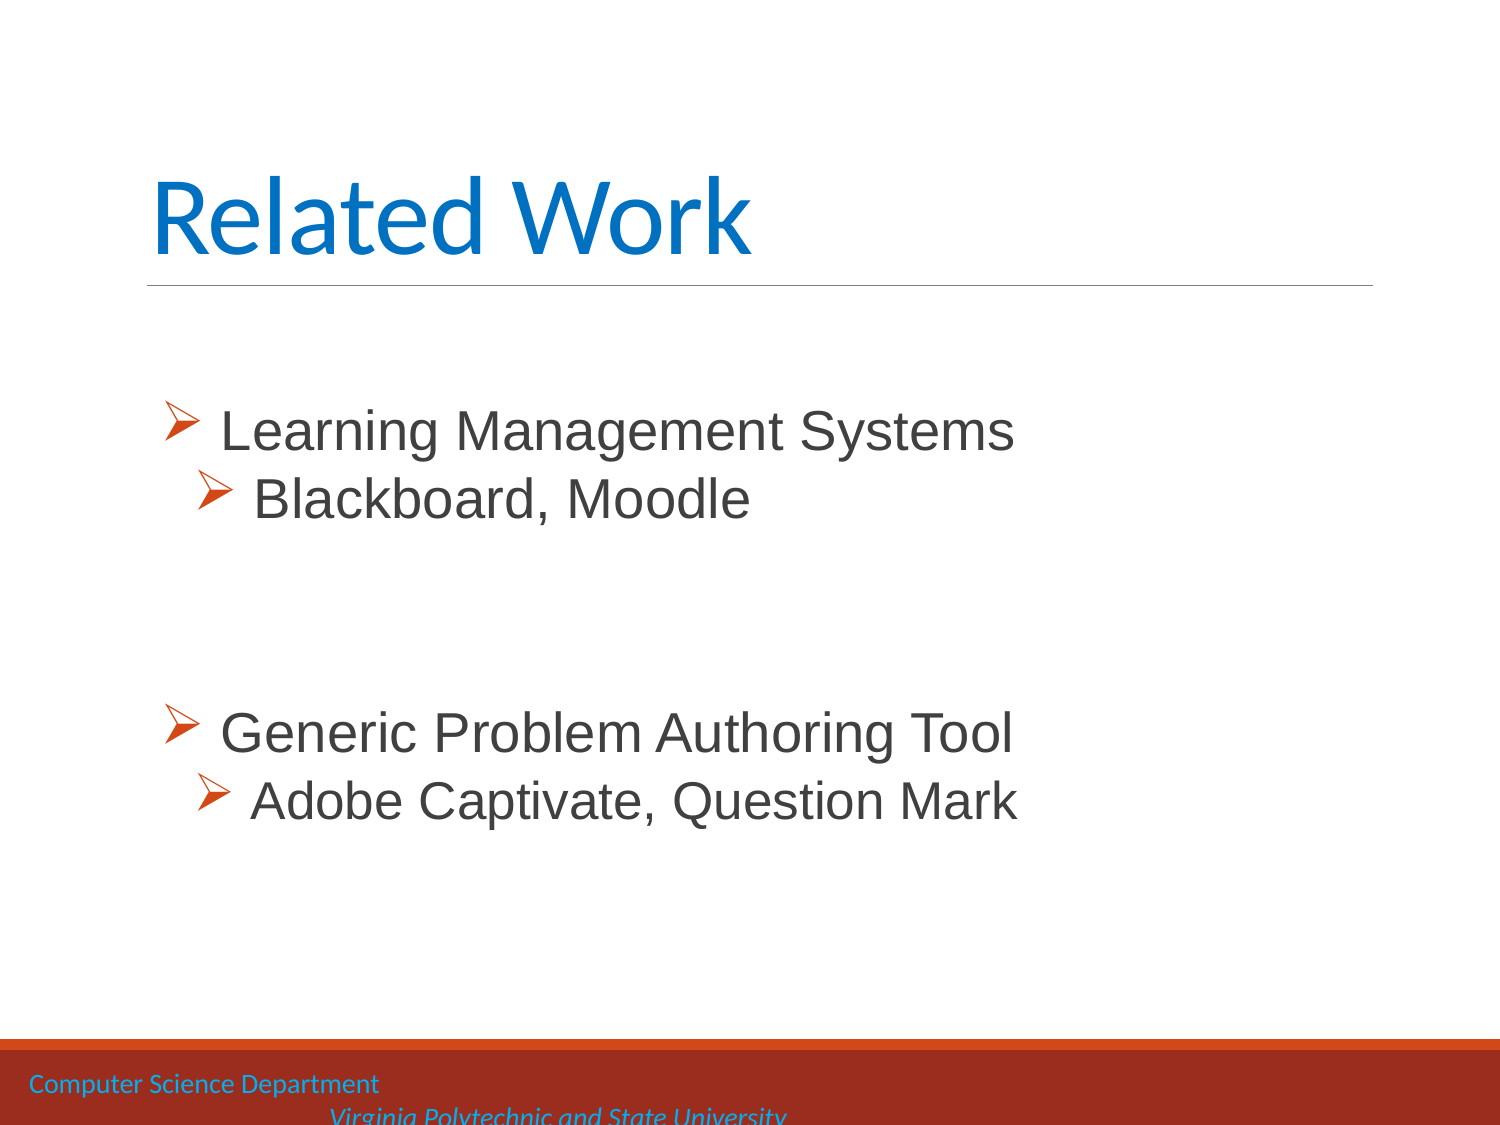

# Related Work
 Learning Management Systems
 Blackboard, Moodle

 Generic Problem Authoring Tool
 Adobe Captivate, Question Mark

Computer Science Department 		   			    				Virginia Polytechnic and State University